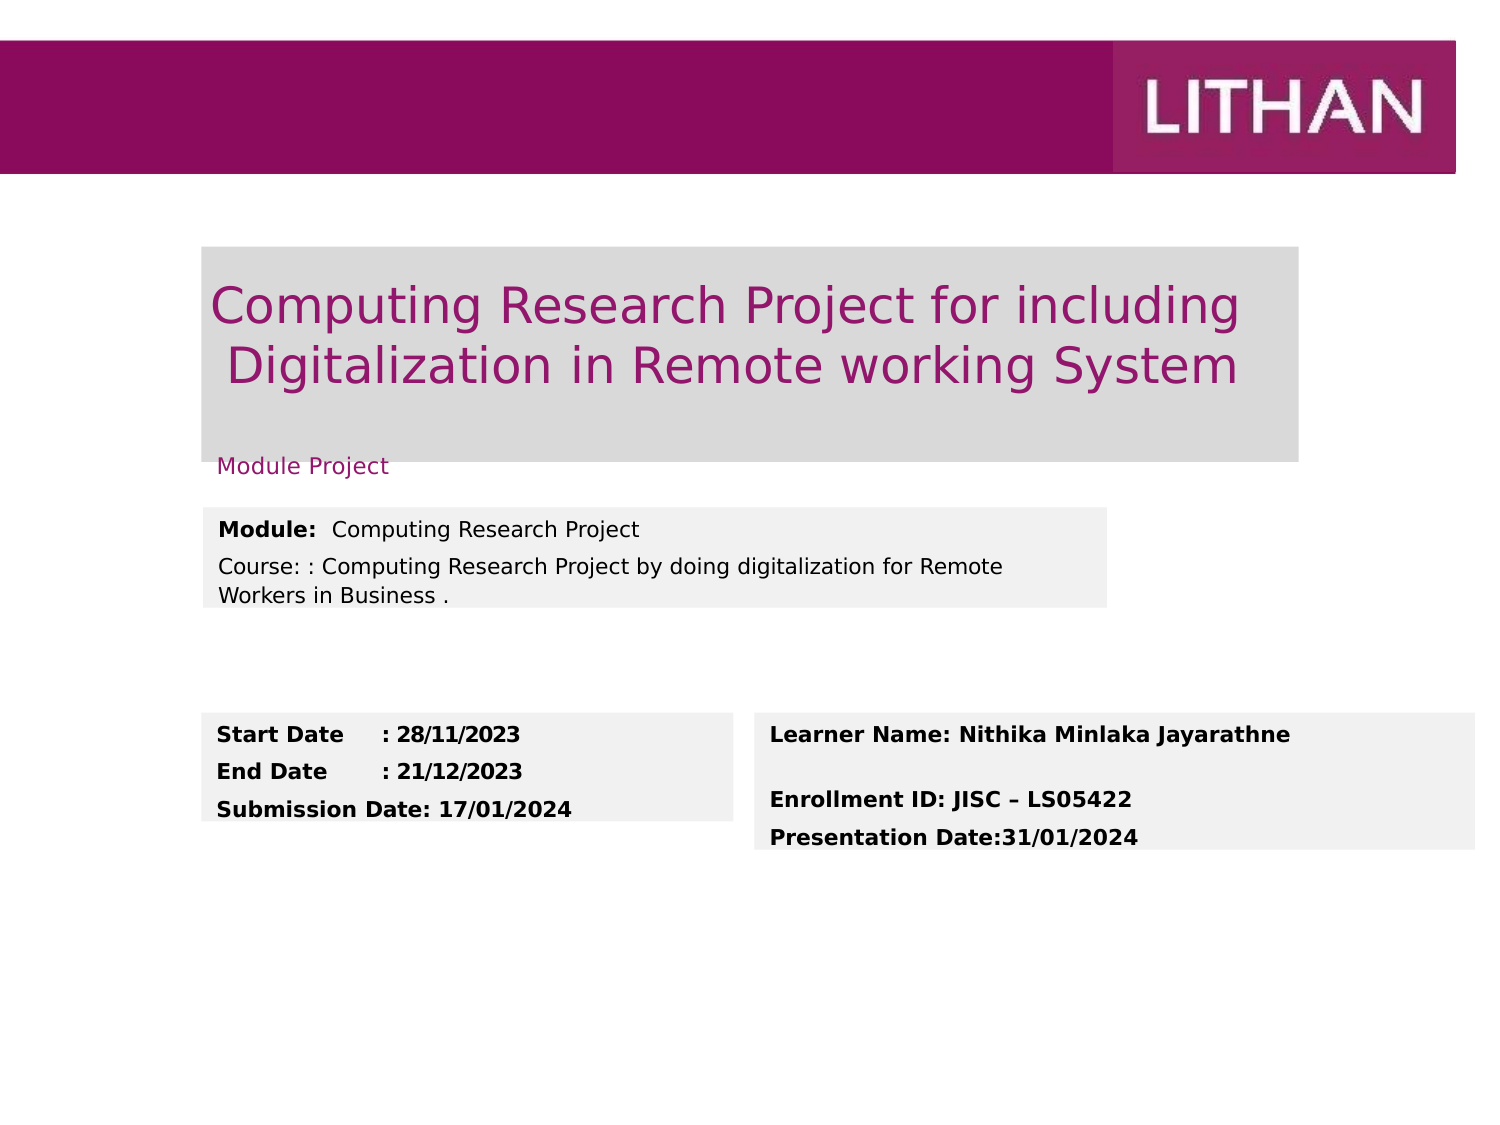

# Computing Research Project for including  Digitalization in Remote working System
Module Project
Module: Computing Research Project
Course: : Computing Research Project by doing digitalization for Remote  Workers in Business .
Start Date	: 28/11/2023
End Date	: 21/12/2023
Submission Date: 17/01/2024
Learner Name: Nithika Minlaka Jayarathne

Enrollment ID: JISC – LS05422
Presentation Date:31/01/2024